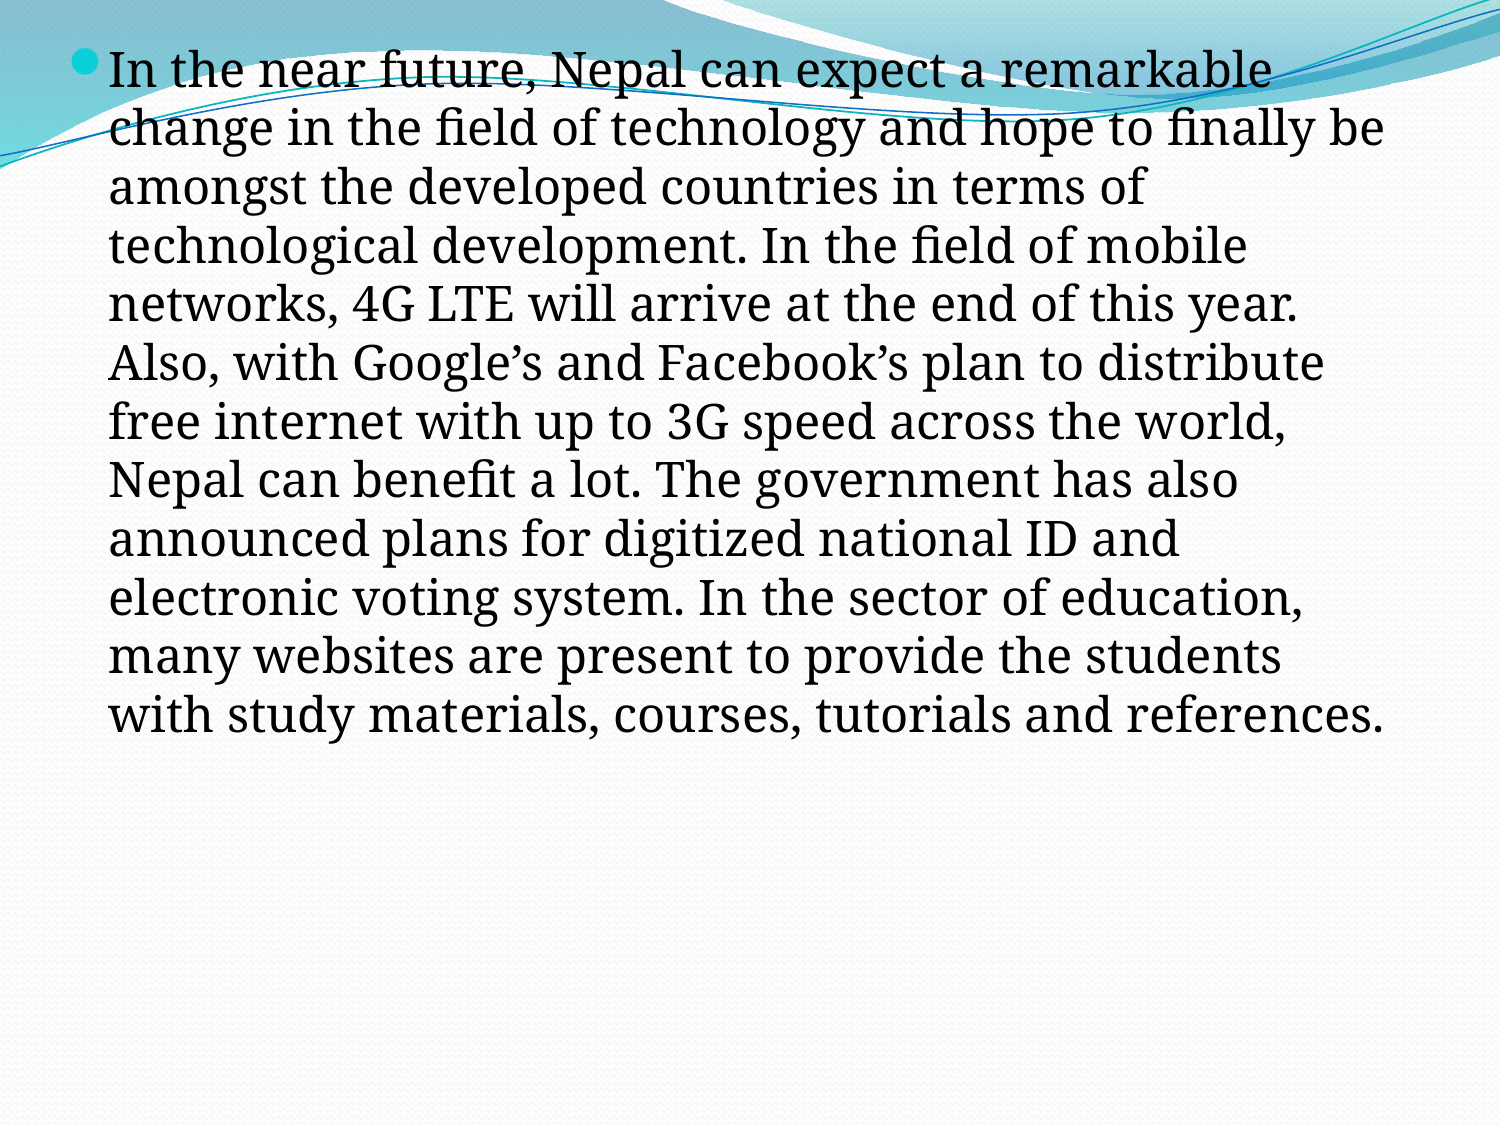

In the near future, Nepal can expect a remarkable change in the field of technology and hope to finally be amongst the developed countries in terms of technological development. In the field of mobile networks, 4G LTE will arrive at the end of this year. Also, with Google’s and Facebook’s plan to distribute free internet with up to 3G speed across the world, Nepal can benefit a lot. The government has also announced plans for digitized national ID and electronic voting system. In the sector of education, many websites are present to provide the students with study materials, courses, tutorials and references.